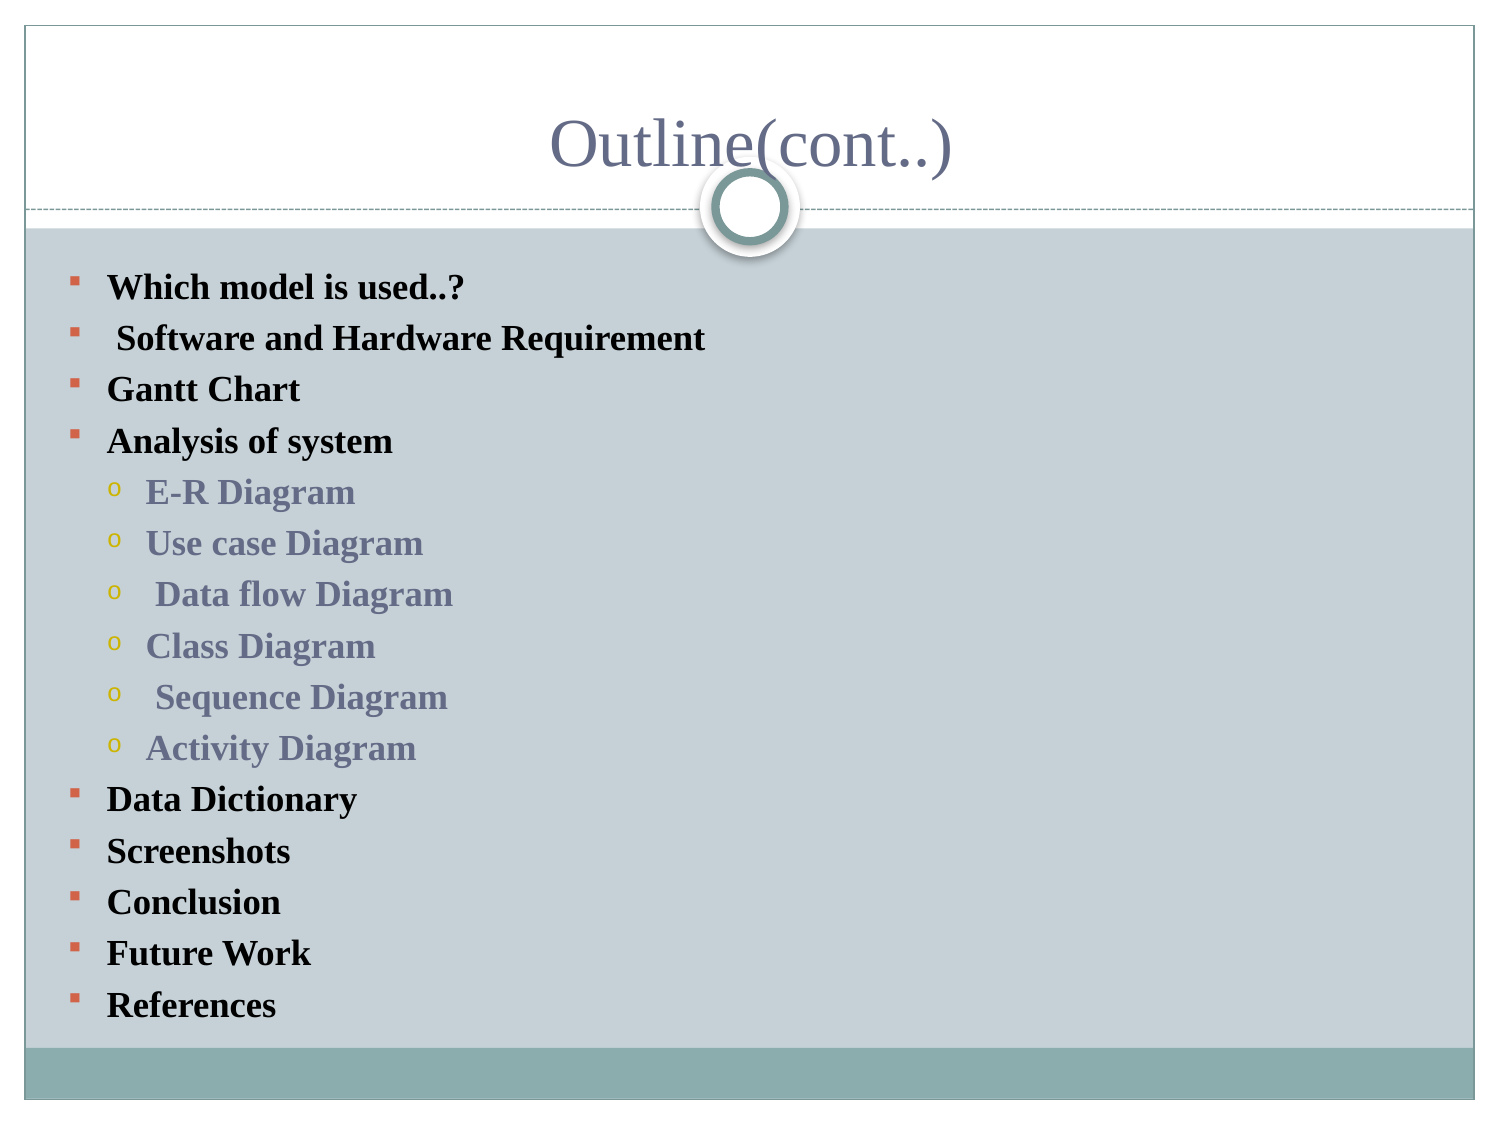

# Outline(cont..)
Which model is used..?
 Software and Hardware Requirement
Gantt Chart
Analysis of system
E-R Diagram
Use case Diagram
 Data flow Diagram
Class Diagram
 Sequence Diagram
Activity Diagram
Data Dictionary
Screenshots
Conclusion
Future Work
References